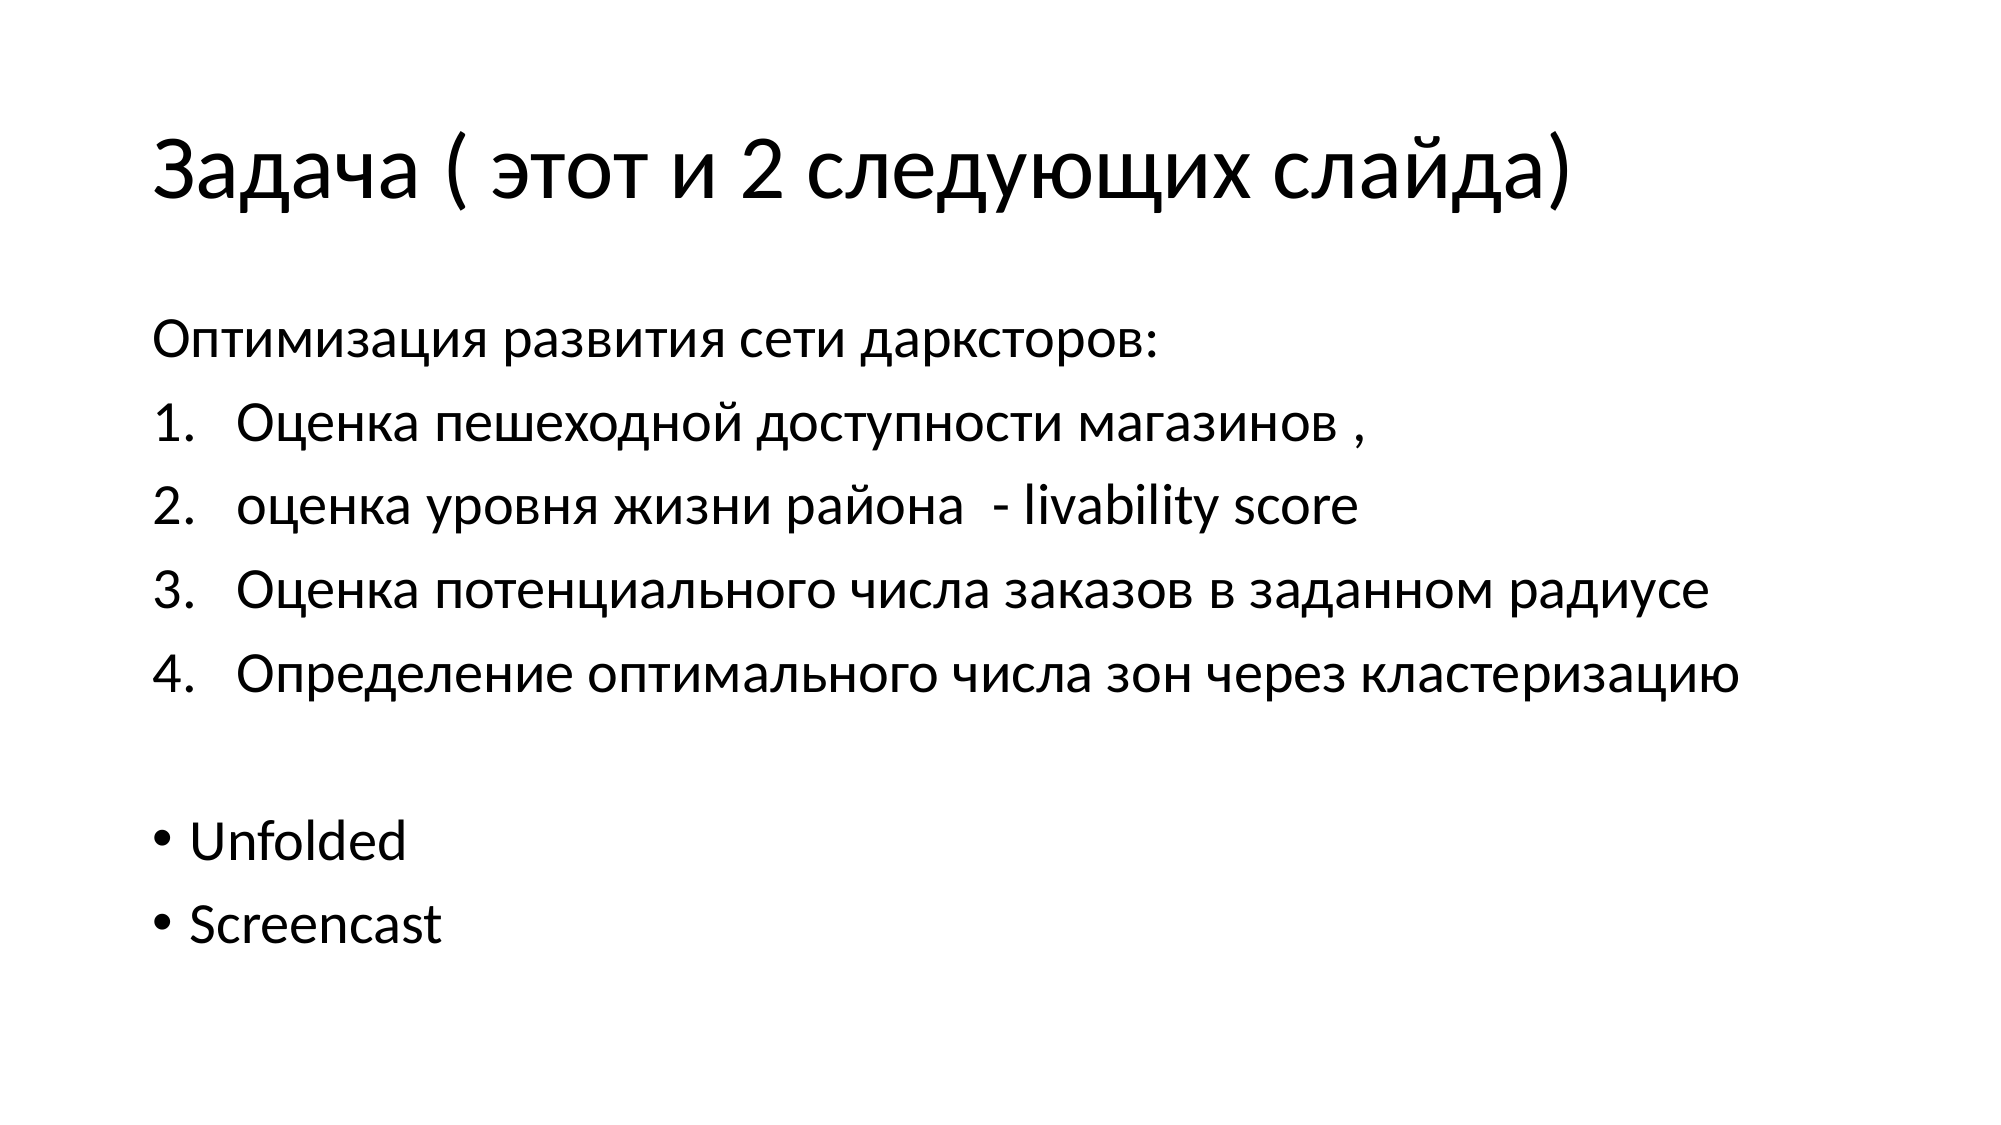

# Задача ( этот и 2 следующих слайда)
Оптимизация развития сети дарксторов:
Оценка пешеходной доступности магазинов ,
оценка уровня жизни района  - livability score
Оценка потенциального числа заказов в заданном радиусе
Определение оптимального числа зон через кластеризацию

Unfolded
Screencast